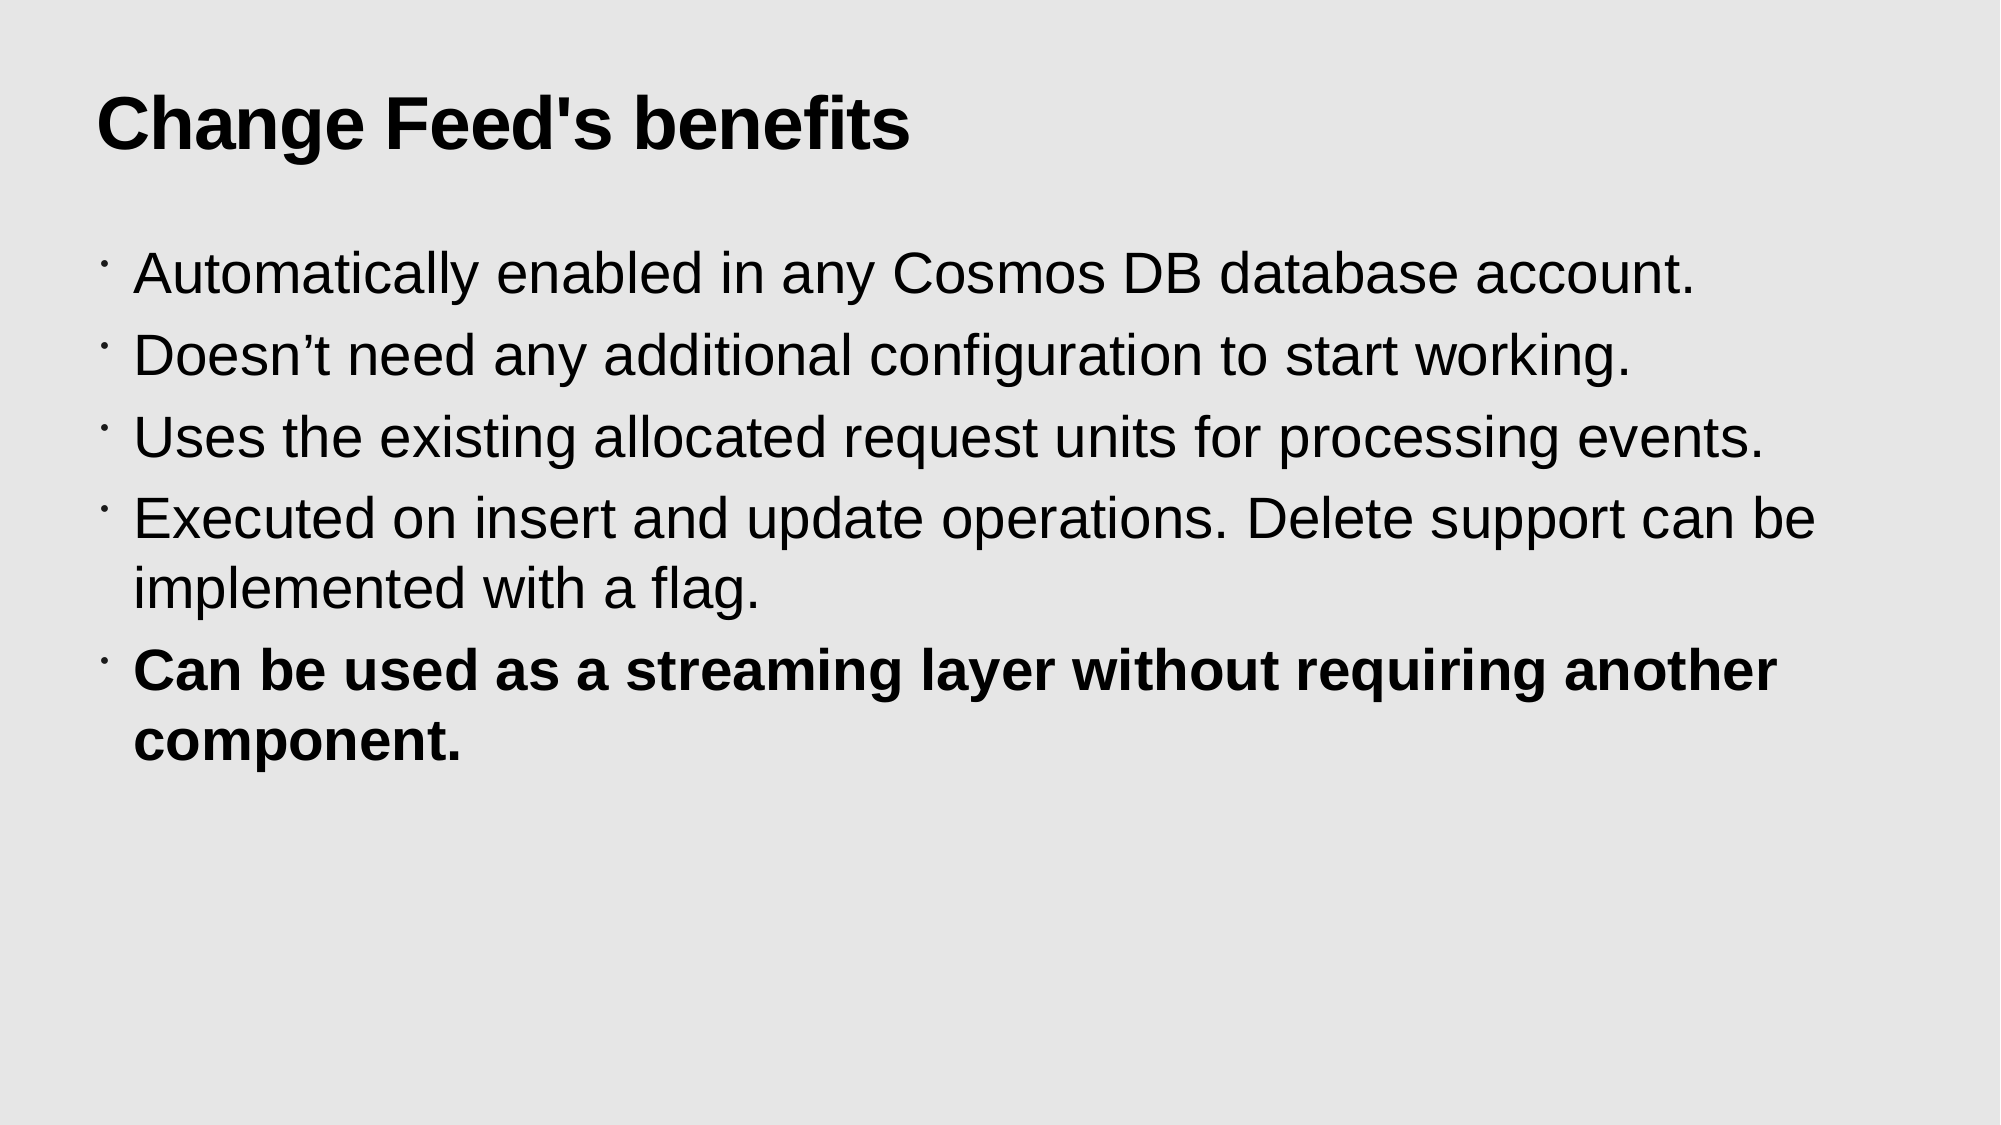

# Change Feed's benefits
Automatically enabled in any Cosmos DB database account.
Doesn’t need any additional configuration to start working.
Uses the existing allocated request units for processing events.
Executed on insert and update operations. Delete support can be implemented with a flag.
Can be used as a streaming layer without requiring another component.